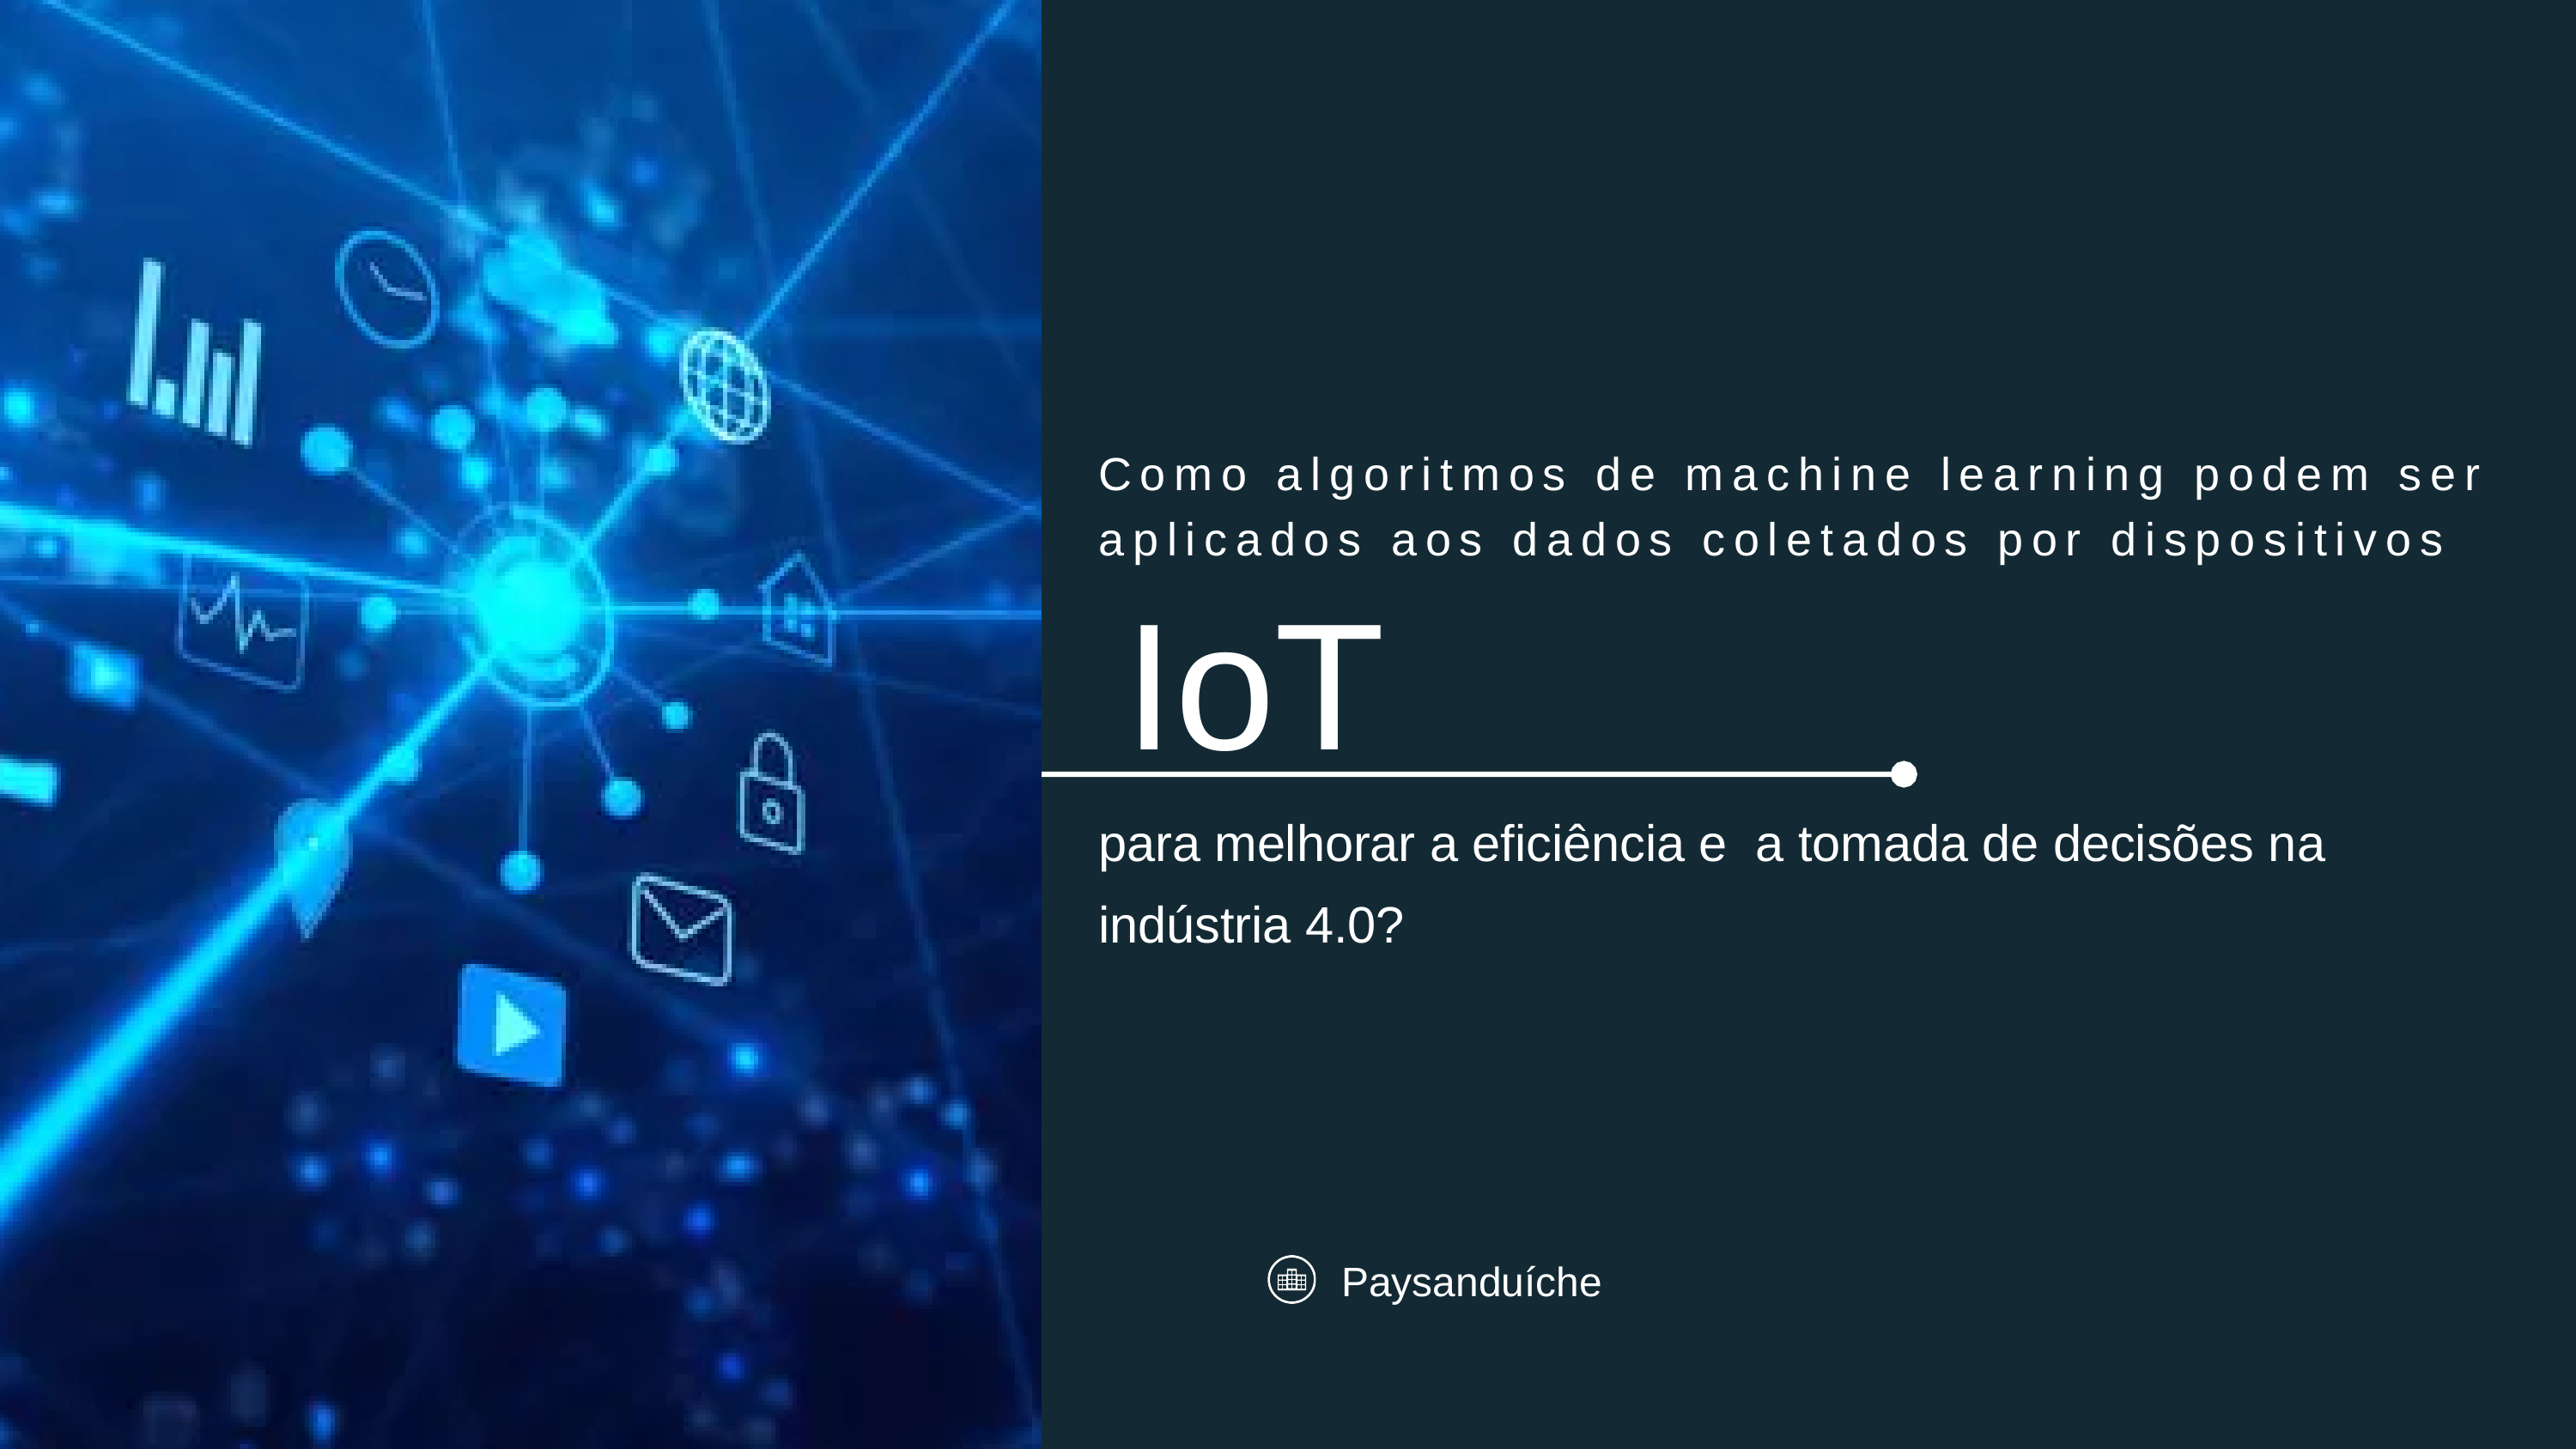

Como algoritmos de machine learning podem ser aplicados aos dados coletados por dispositivos
IoT

para melhorar a eficiência e  a tomada de decisões na indústria 4.0?
Paysanduíche